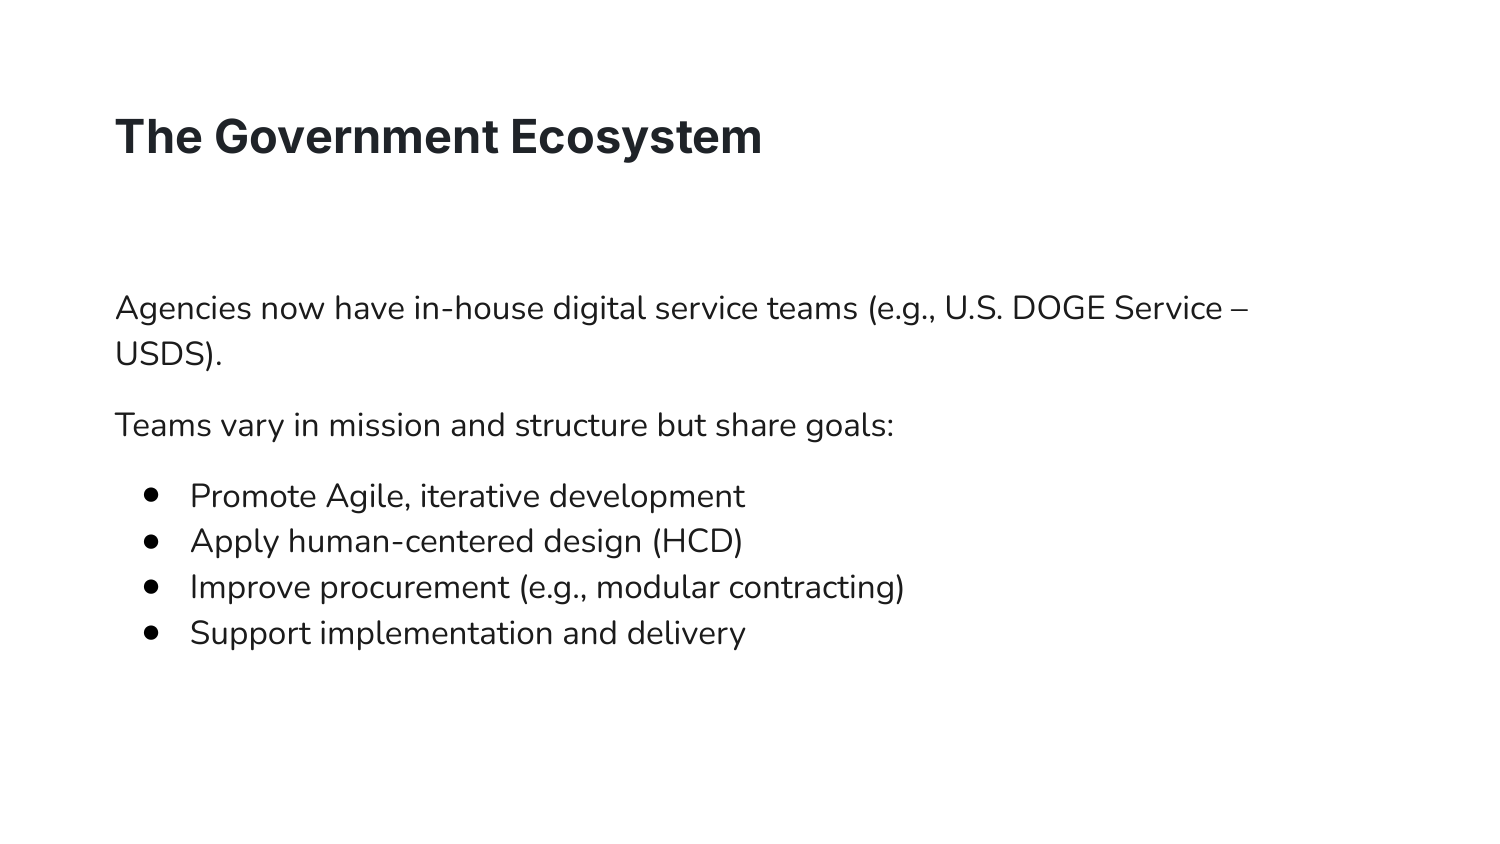

The Government Ecosystem
Agencies now have in-house digital service teams (e.g., U.S. DOGE Service – USDS).
Teams vary in mission and structure but share goals:
Promote Agile, iterative development
Apply human-centered design (HCD)
Improve procurement (e.g., modular contracting)
Support implementation and delivery